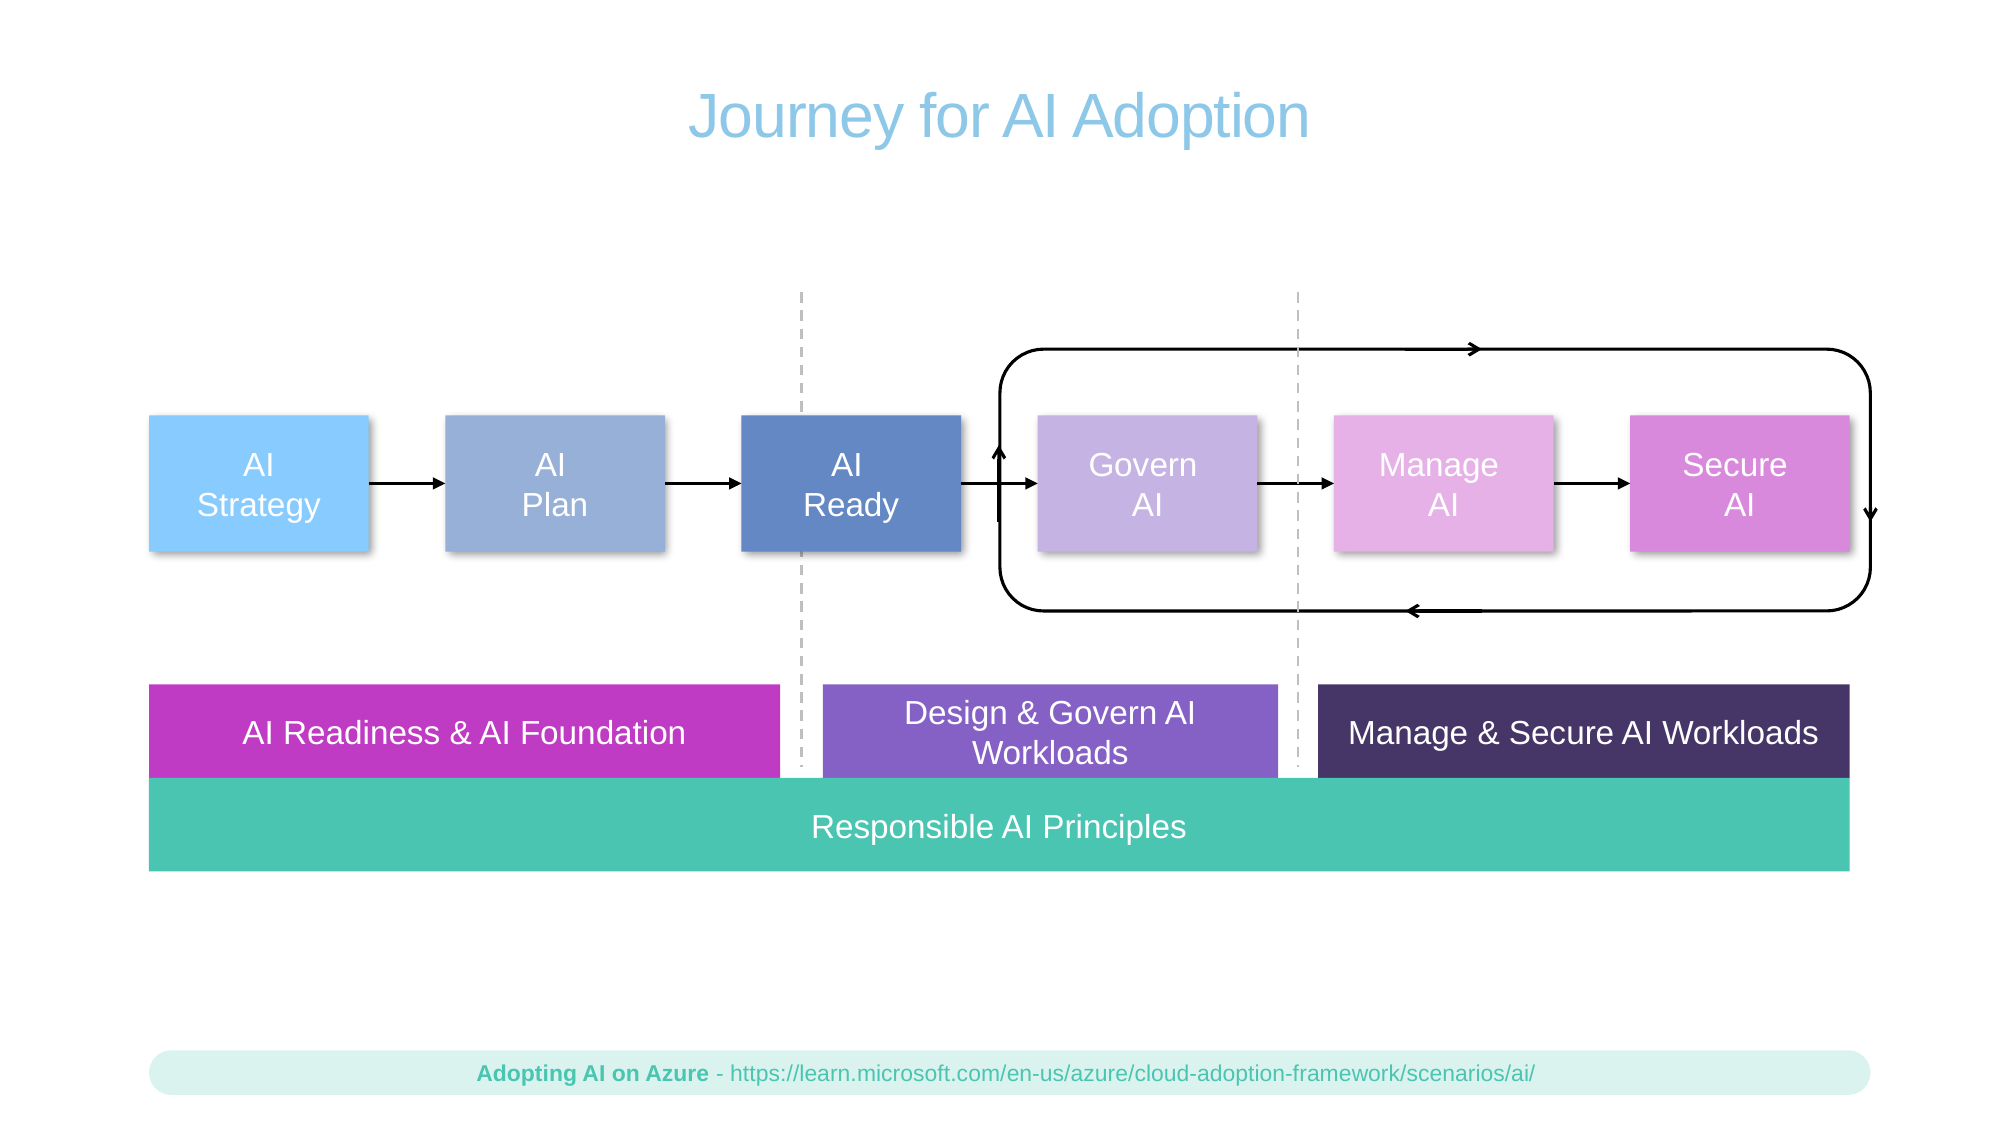

Journey for AI Adoption

AI
Ready
Secure
AI
AI
Plan
Manage
AI
AI Strategy
Govern
AI
AI Readiness & AI Foundation
Design & Govern AI Workloads
Manage & Secure AI Workloads
Responsible AI Principles
Adopting AI on Azure - https://learn.microsoft.com/en-us/azure/cloud-adoption-framework/scenarios/ai/